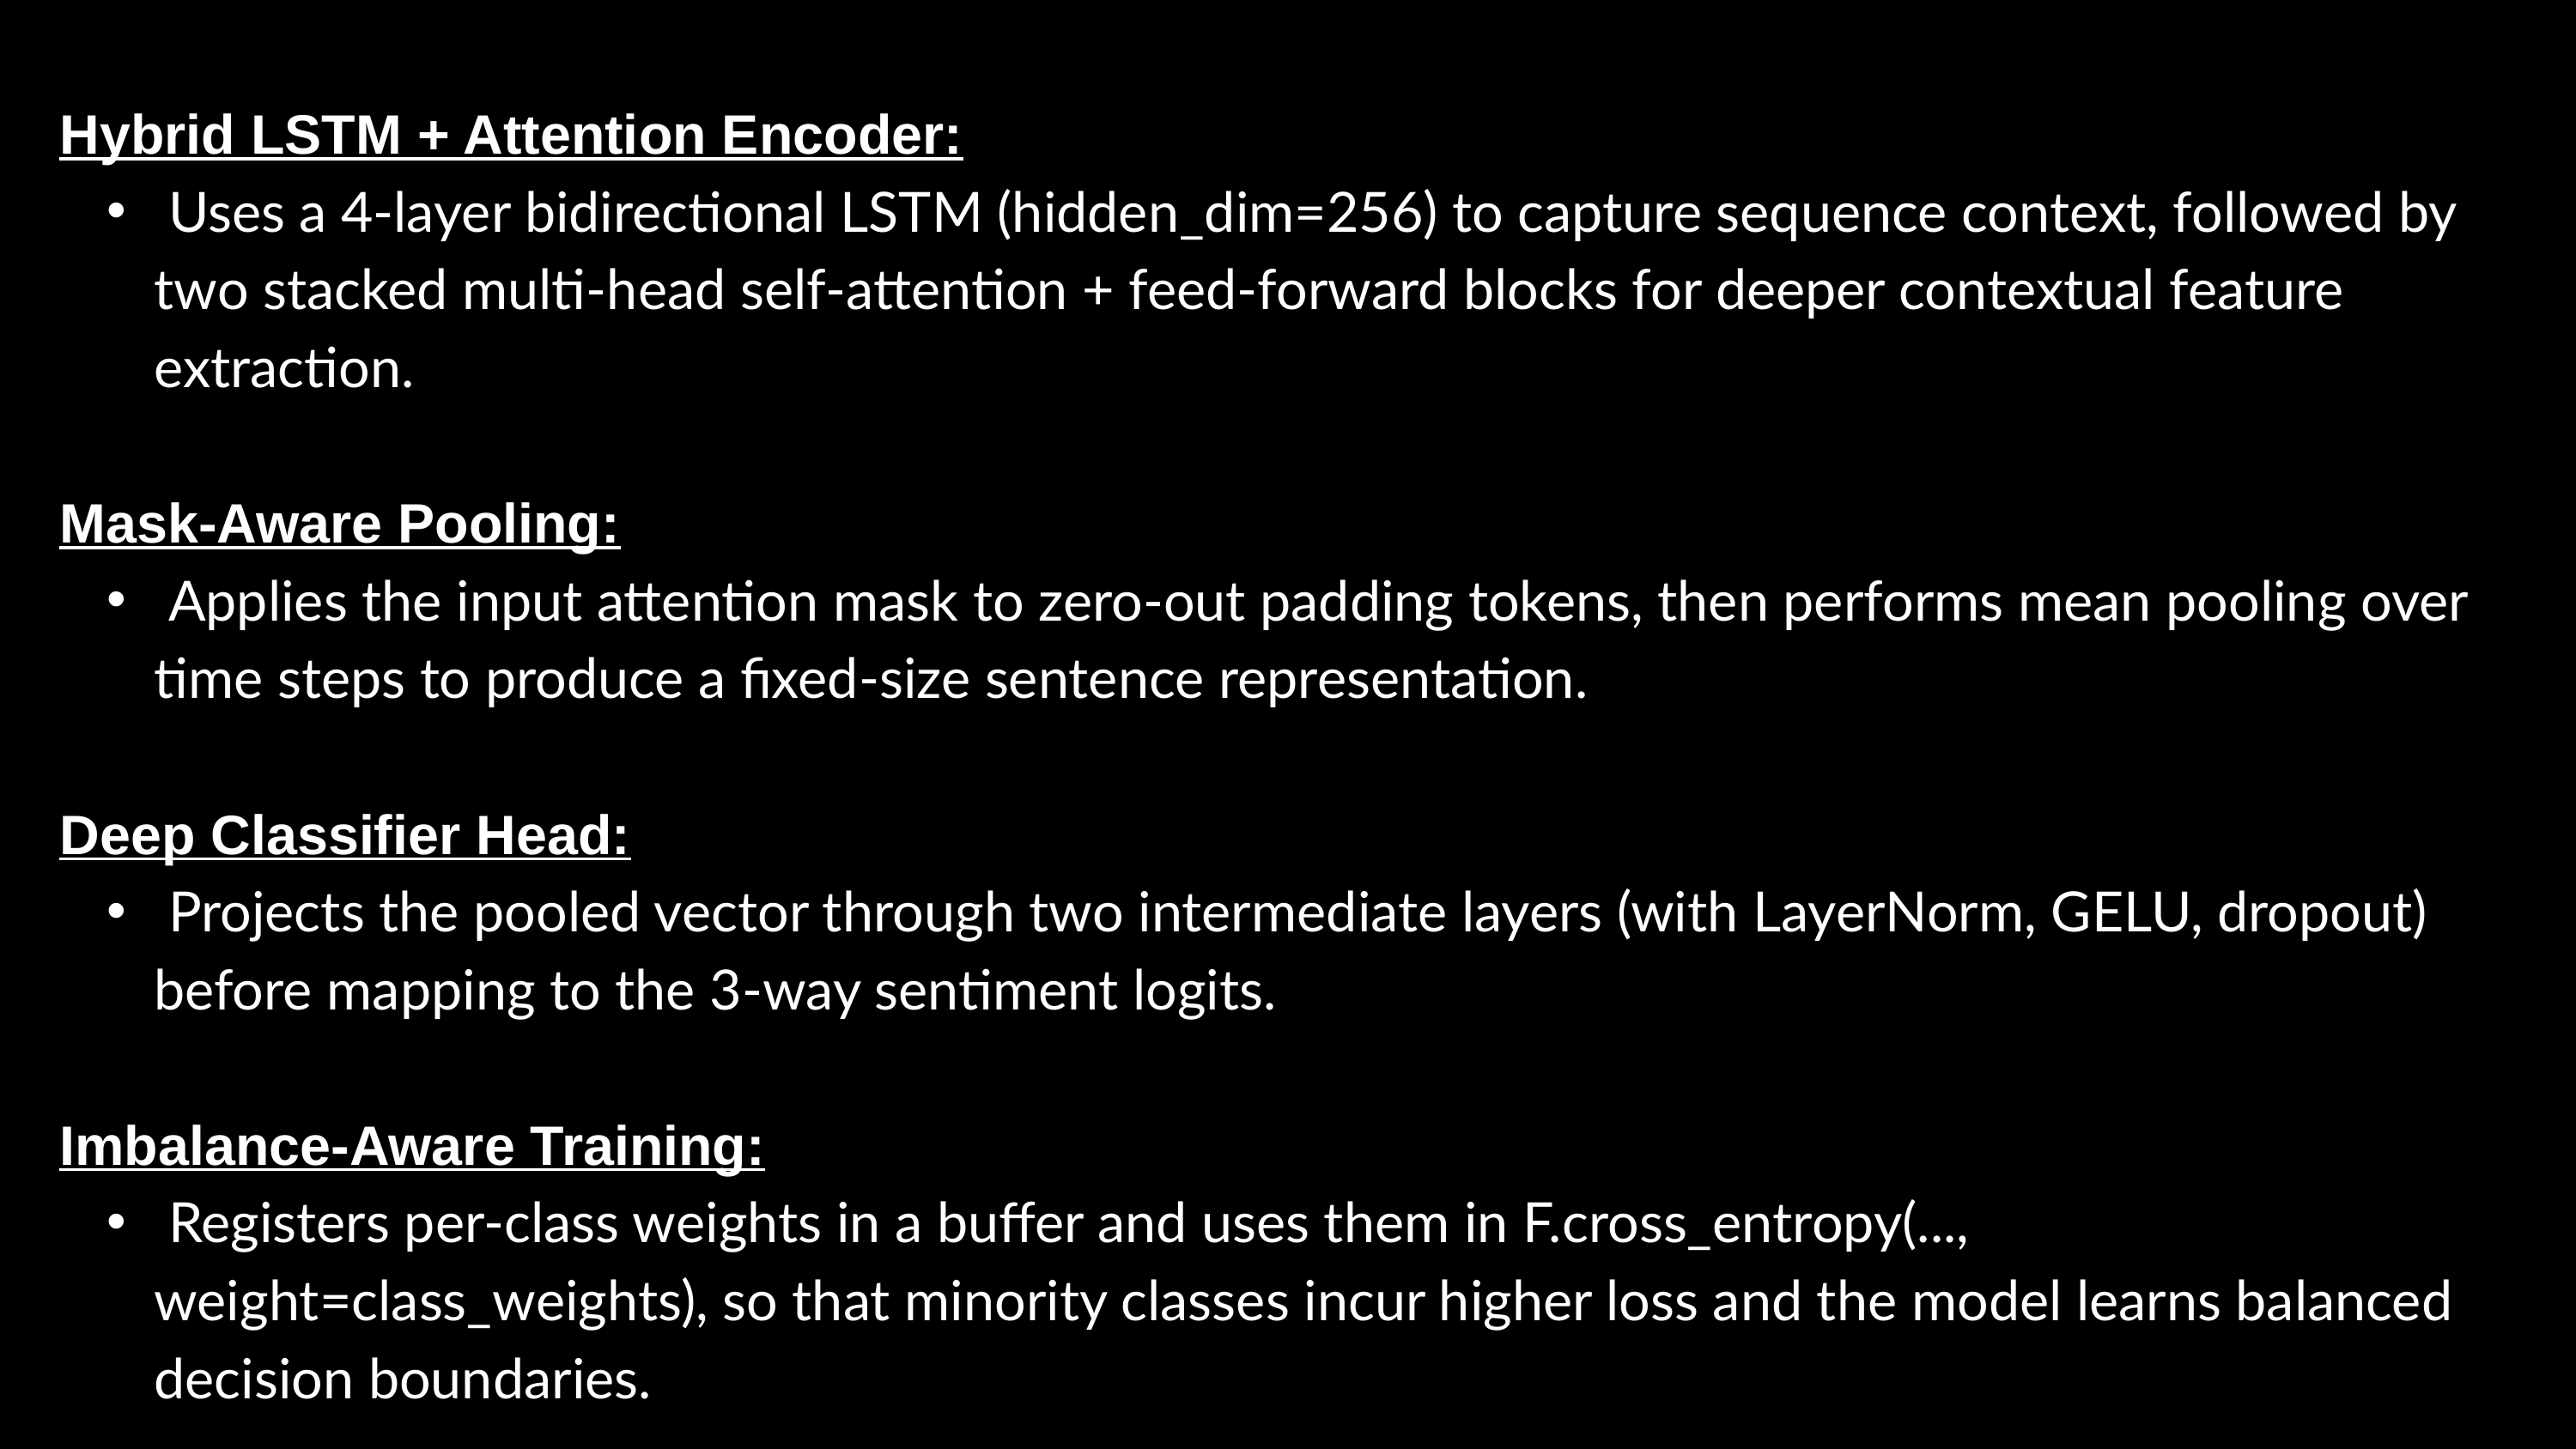

Hybrid LSTM + Attention Encoder:
 Uses a 4-layer bidirectional LSTM (hidden_dim=256) to capture sequence context, followed by two stacked multi-head self-attention + feed-forward blocks for deeper contextual feature extraction.

Mask-Aware Pooling:
 Applies the input attention mask to zero-out padding tokens, then performs mean pooling over time steps to produce a fixed-size sentence representation.

Deep Classifier Head:
 Projects the pooled vector through two intermediate layers (with LayerNorm, GELU, dropout) before mapping to the 3-way sentiment logits.

Imbalance-Aware Training:
 Registers per-class weights in a buffer and uses them in F.cross_entropy(..., weight=class_weights), so that minority classes incur higher loss and the model learns balanced decision boundaries.